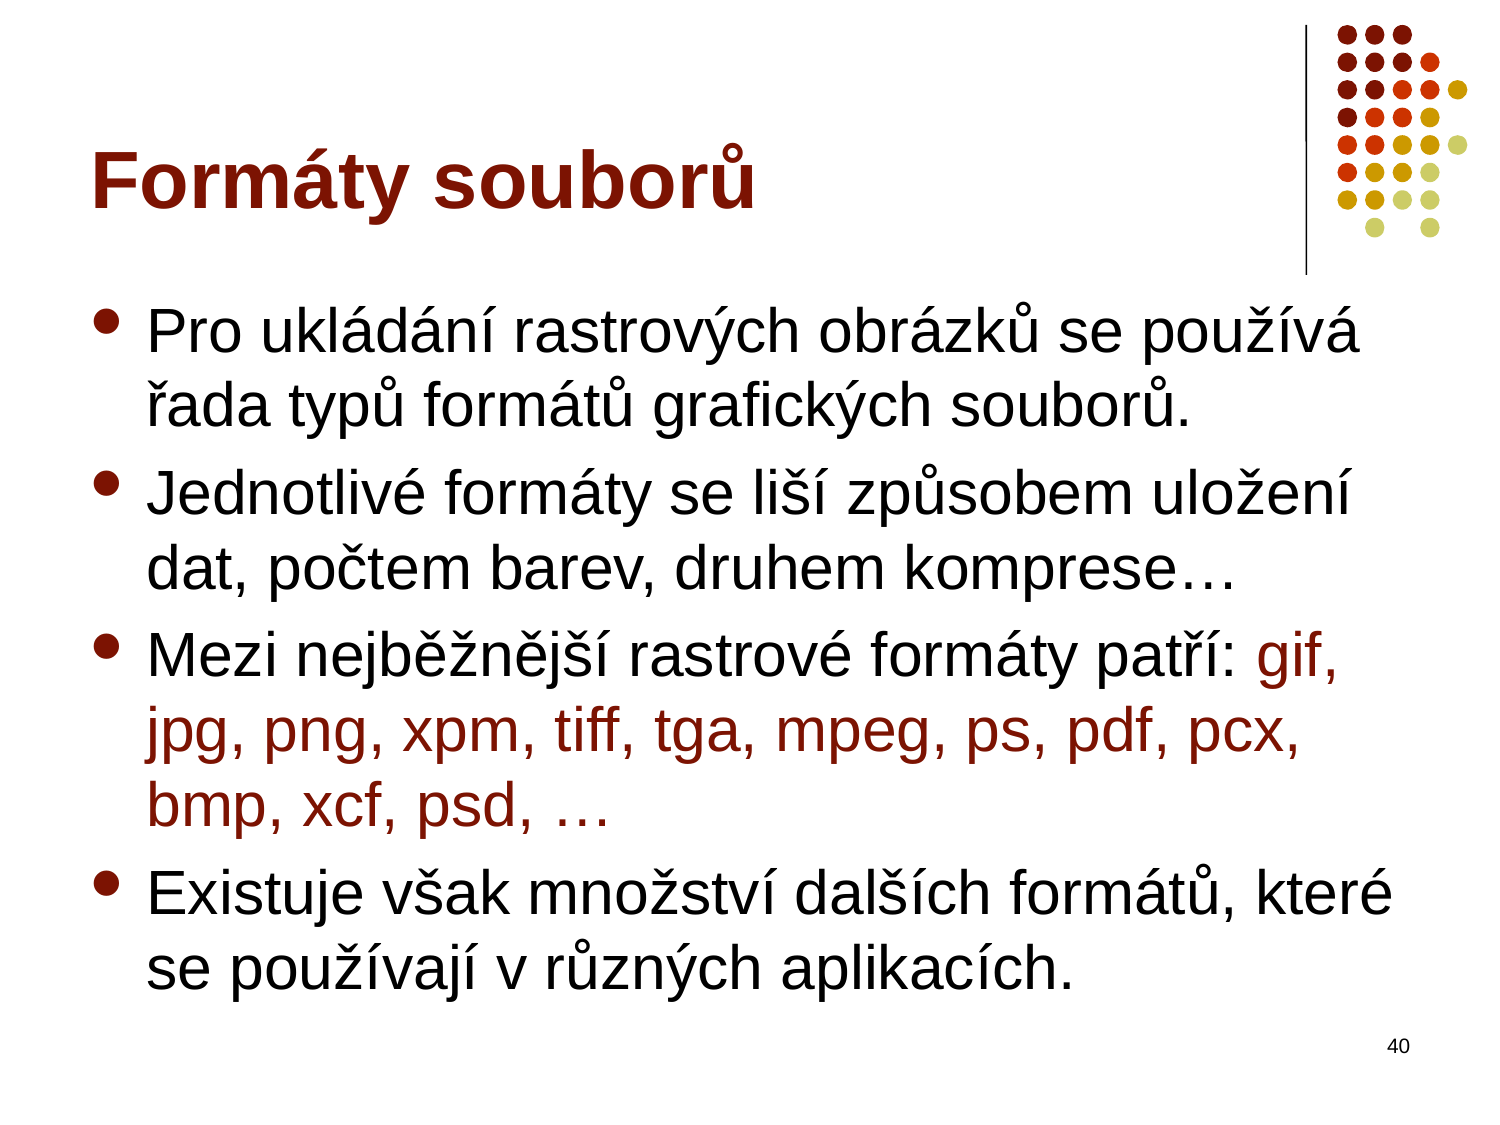

# Formáty souborů
Pro ukládání rastrových obrázků se používá řada typů formátů grafických souborů.
Jednotlivé formáty se liší způsobem uložení dat, počtem barev, druhem komprese…
Mezi nejběžnější rastrové formáty patří: gif, jpg, png, xpm, tiff, tga, mpeg, ps, pdf, pcx, bmp, xcf, psd, …
Existuje však množství dalších formátů, které se používají v různých aplikacích.
40